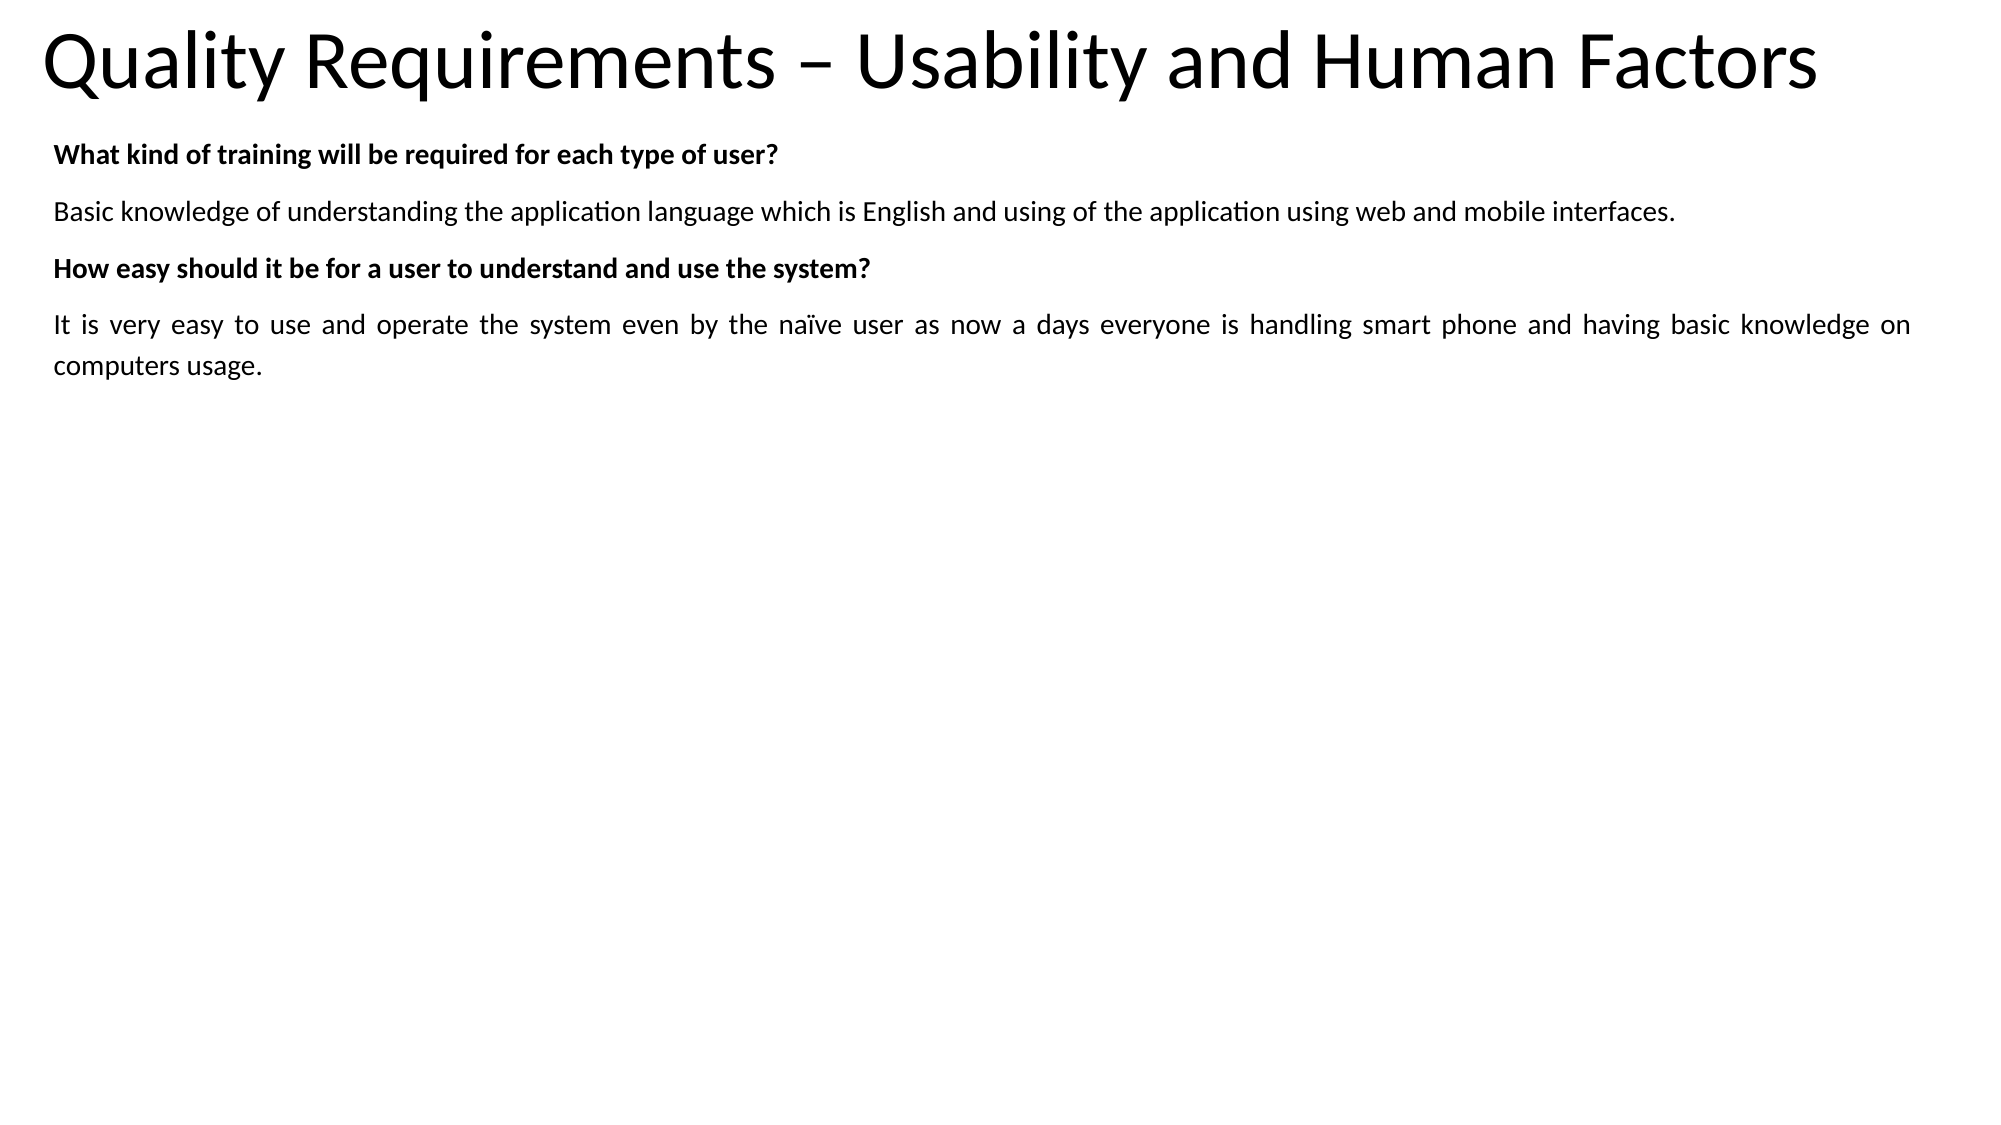

# Quality Requirements – Usability and Human Factors
What kind of training will be required for each type of user?
Basic knowledge of understanding the application language which is English and using of the application using web and mobile interfaces.
How easy should it be for a user to understand and use the system?
It is very easy to use and operate the system even by the naïve user as now a days everyone is handling smart phone and having basic knowledge on computers usage.